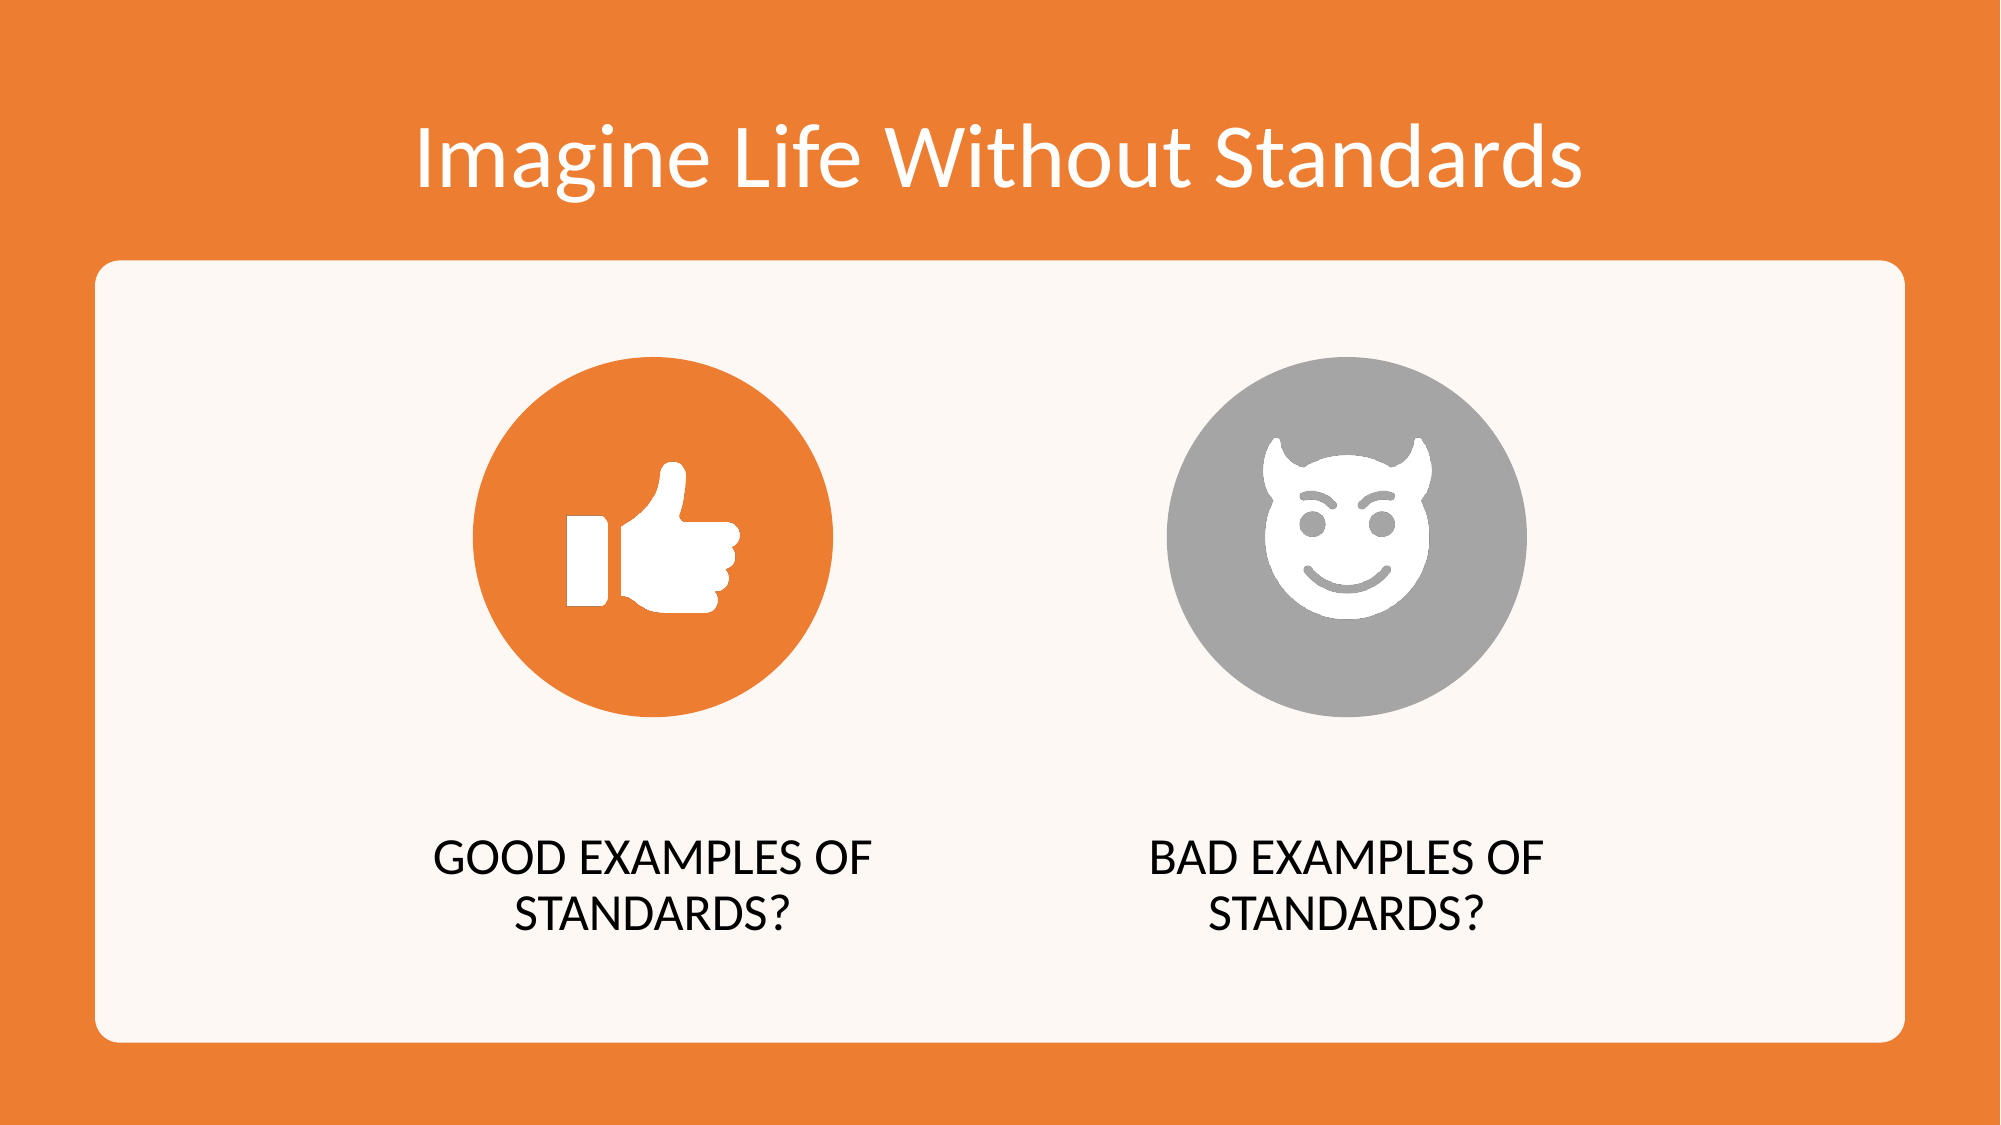

# Imagine Life Without Standards

Good examples of standards?
Bad examples of standards?